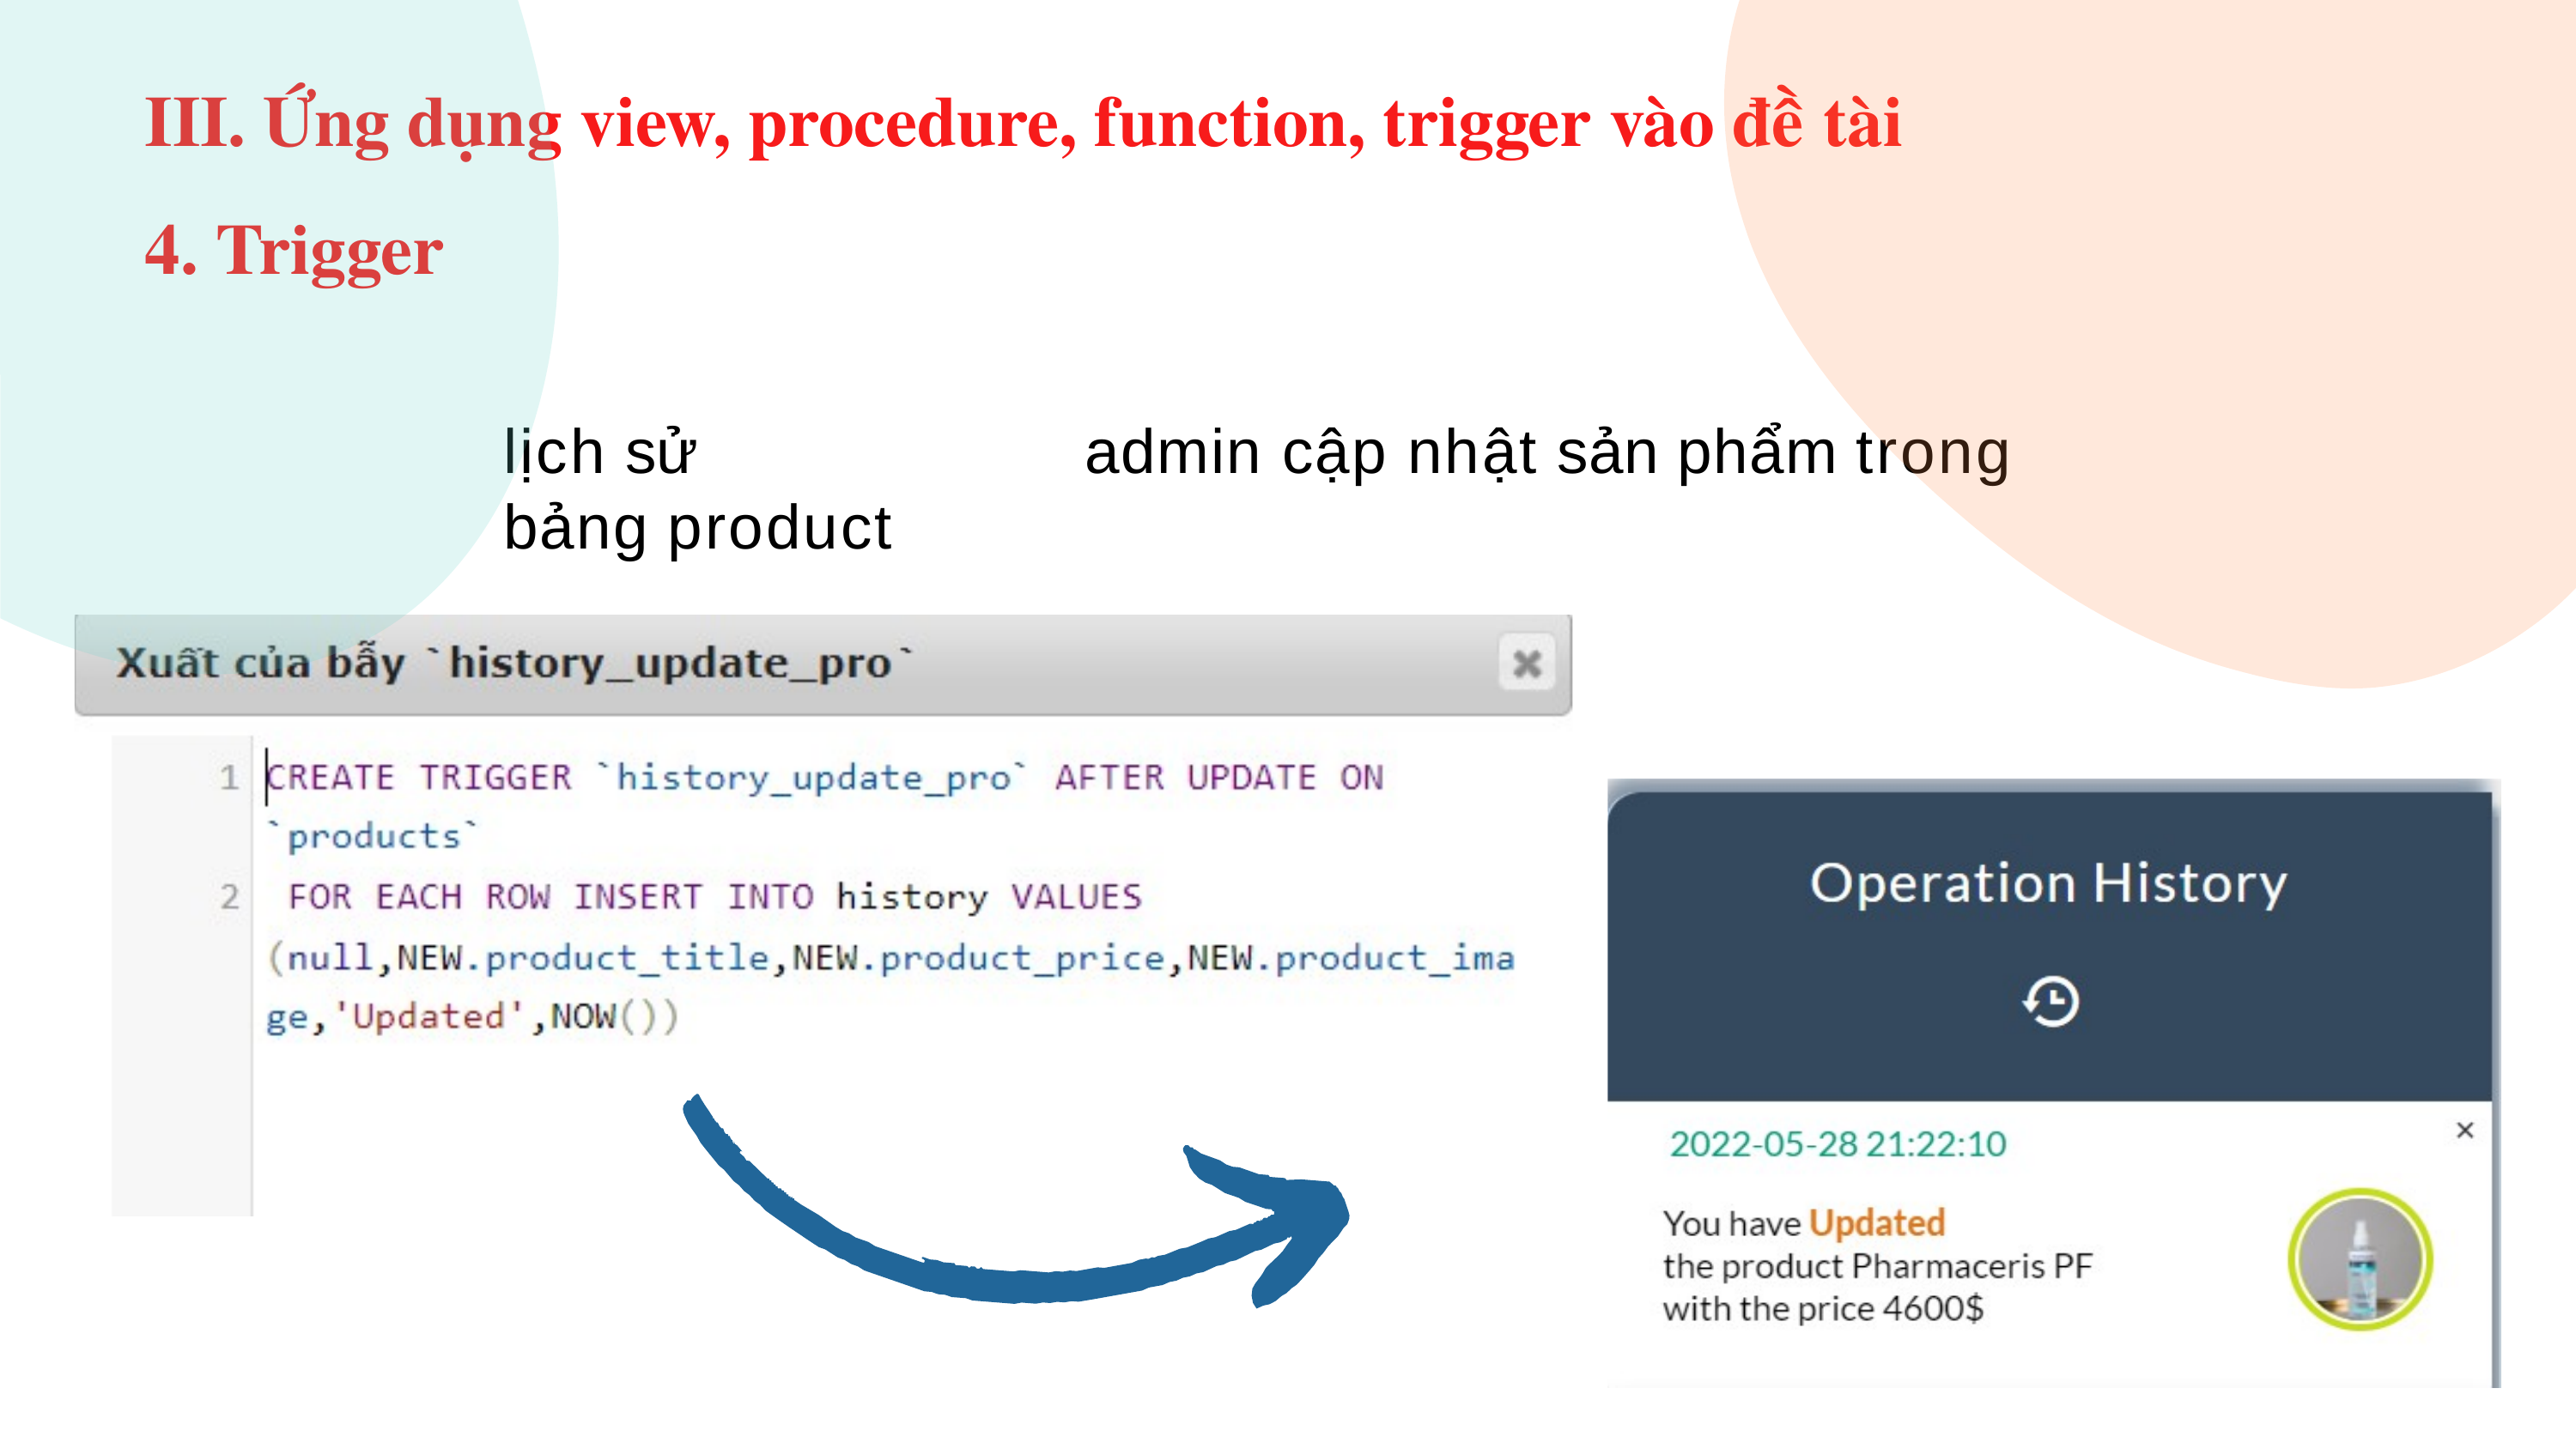

# III. Ứng dụng view, procedure, function, trigger vào đề tài
4. Trigger

lịch sử	admin cập nhật sản phẩm	trong bảng product